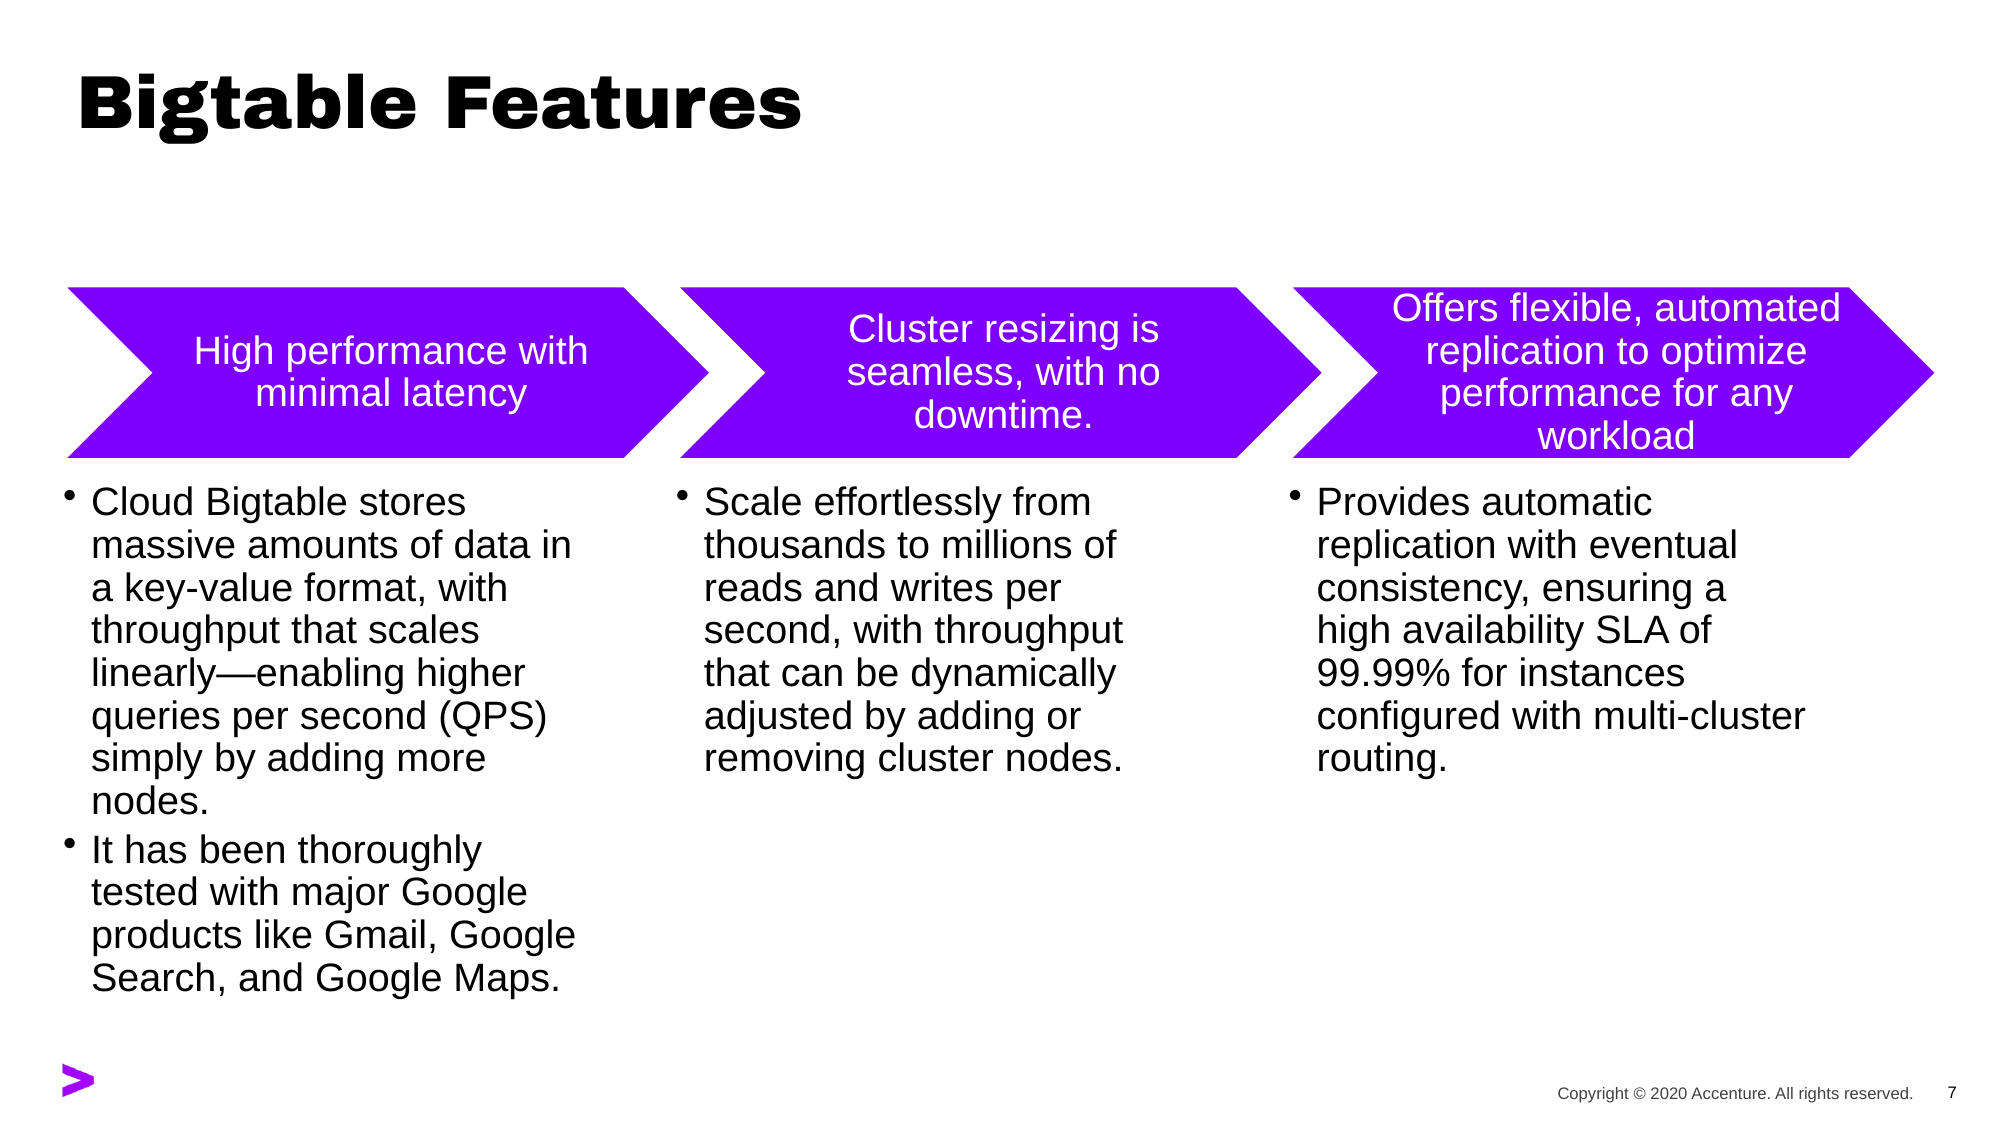

# Bigtable Features
High performance with minimal latency
Cloud Bigtable stores massive amounts of data in a key-value format, with throughput that scales linearly—enabling higher queries per second (QPS) simply by adding more nodes.
It has been thoroughly tested with major Google products like Gmail, Google Search, and Google Maps.
Cluster resizing is seamless, with no downtime.
Scale effortlessly from thousands to millions of reads and writes per second, with throughput that can be dynamically adjusted by adding or removing cluster nodes.
Offers flexible, automated replication to optimize performance for any workload
Provides automatic replication with eventual consistency, ensuring a high availability SLA of 99.99% for instances configured with multi-cluster routing.
7